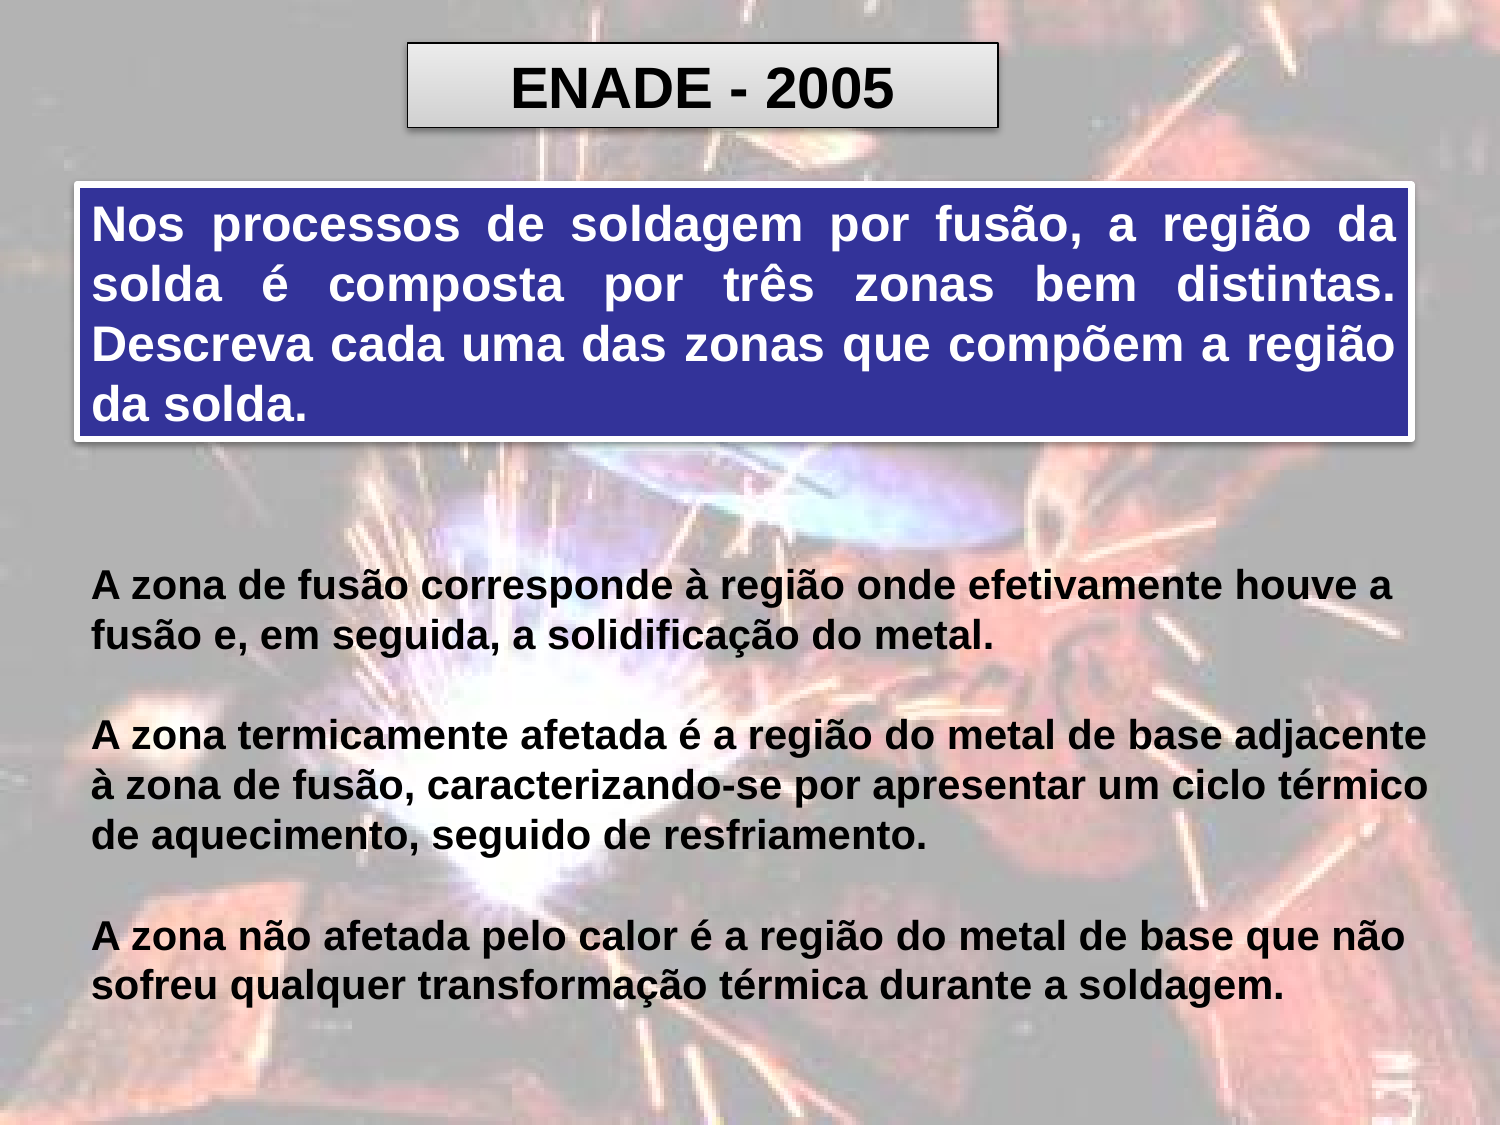

ENADE - 2005
Nos processos de soldagem por fusão, a região da solda é composta por três zonas bem distintas. Descreva cada uma das zonas que compõem a região da solda.
A zona de fusão corresponde à região onde efetivamente houve a fusão e, em seguida, a solidificação do metal.

A zona termicamente afetada é a região do metal de base adjacente à zona de fusão, caracterizando-se por apresentar um ciclo térmico de aquecimento, seguido de resfriamento.

A zona não afetada pelo calor é a região do metal de base que não sofreu qualquer transformação térmica durante a soldagem.